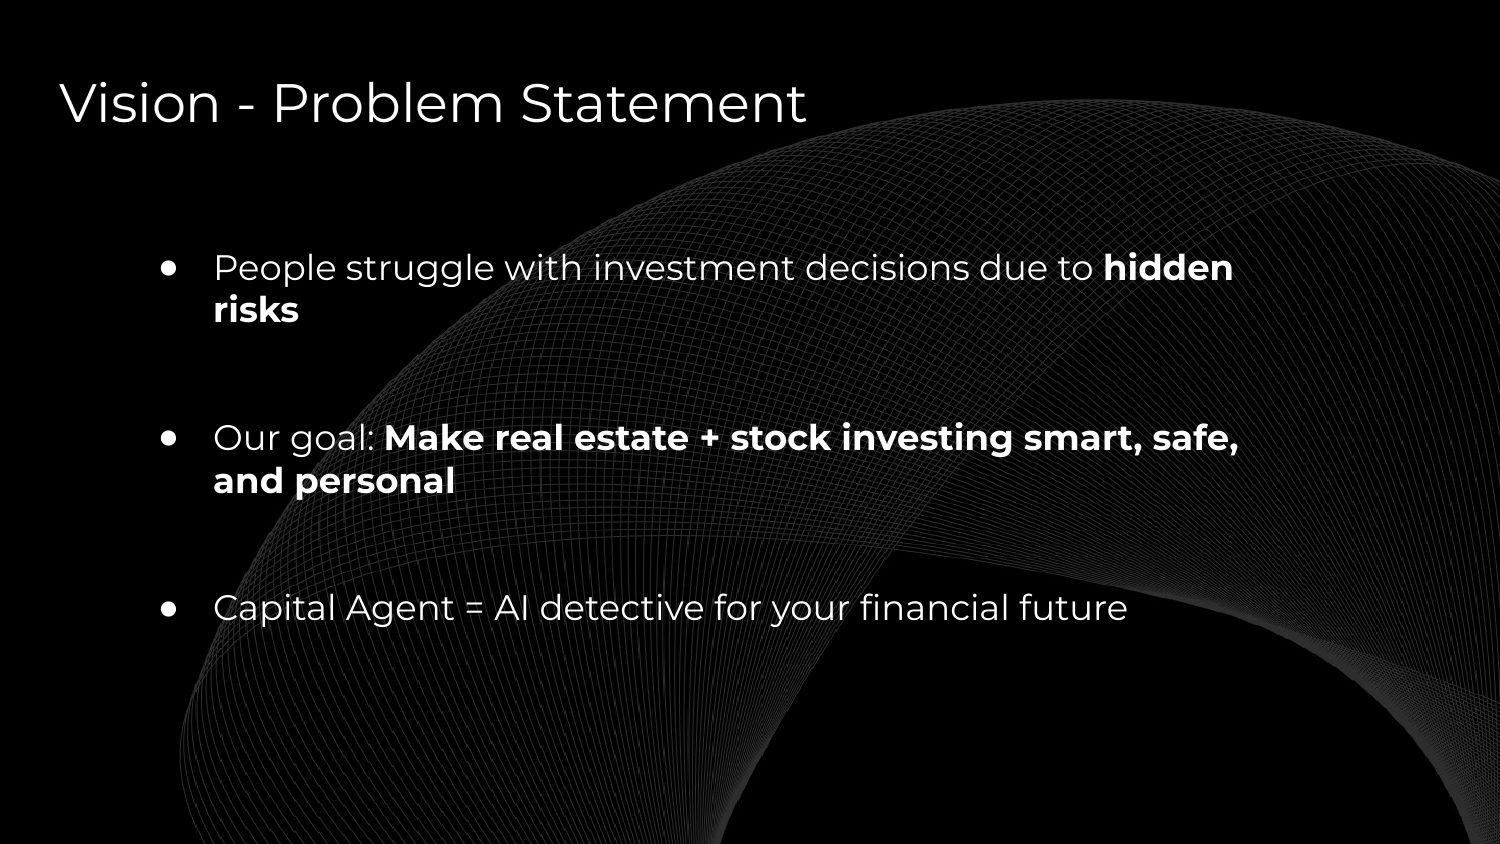

Vision - Problem Statement

People struggle with investment decisions due to hidden risks

Our goal: Make real estate + stock investing smart, safe, and personal

Capital Agent = AI detective for your financial future